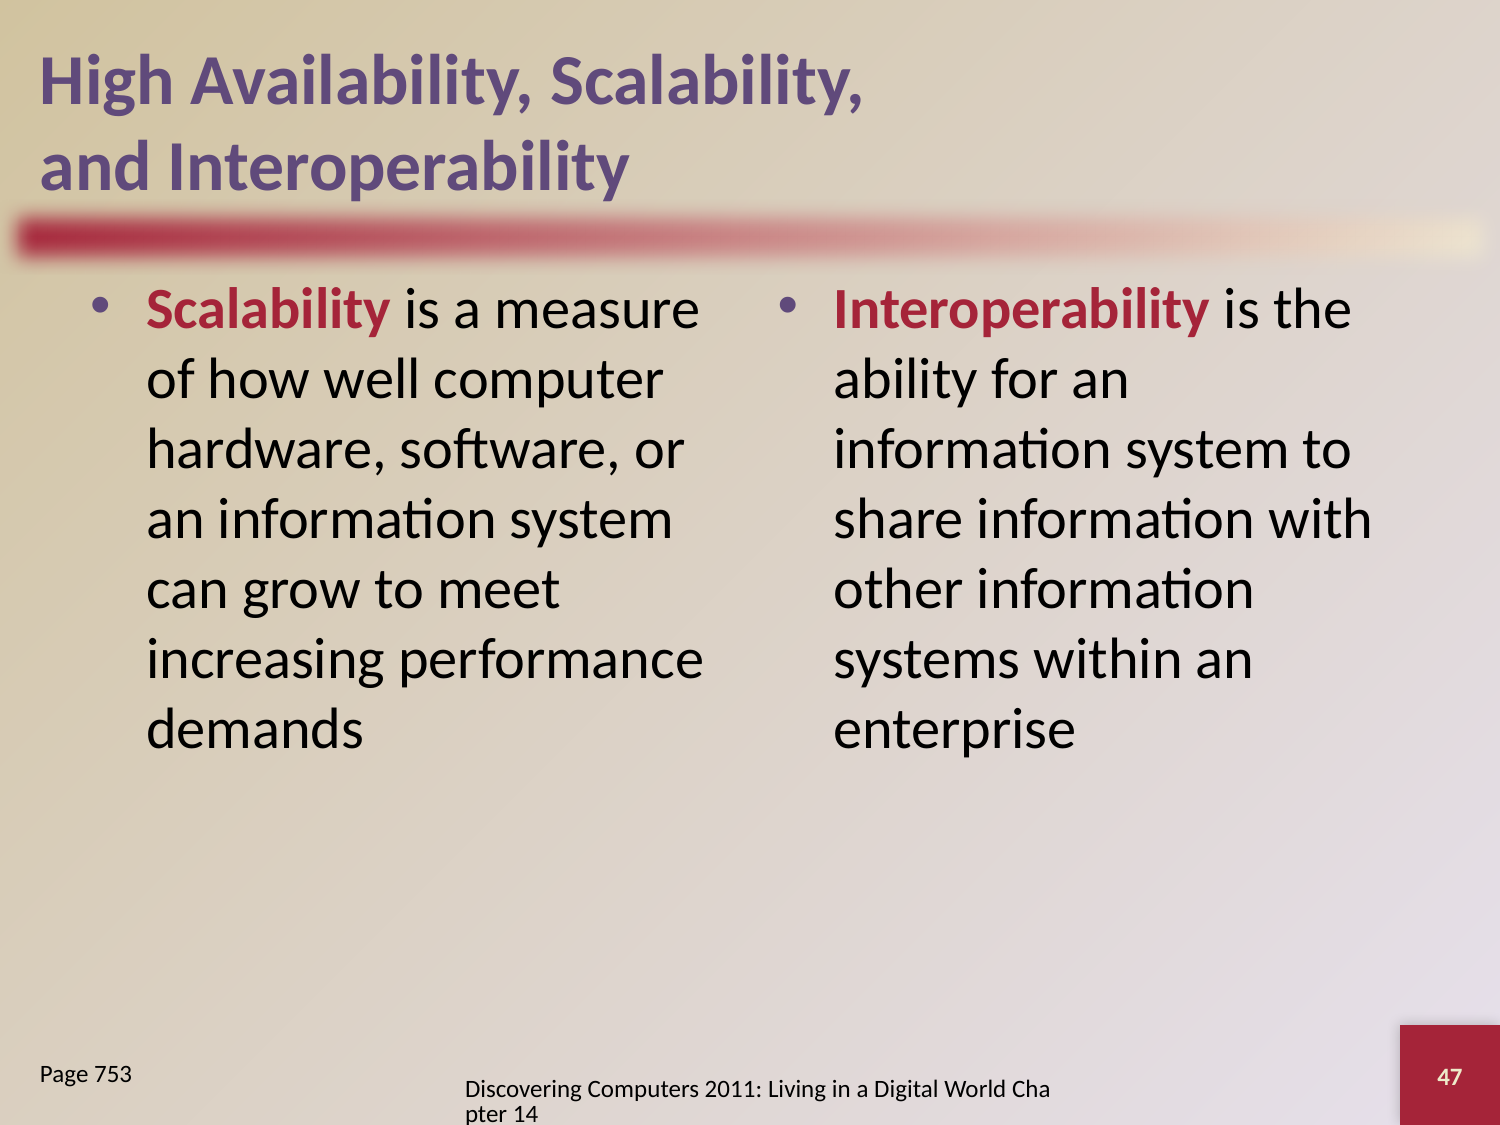

# High Availability, Scalability, and Interoperability
Scalability is a measure of how well computer hardware, software, or an information system can grow to meet increasing performance demands
Interoperability is the ability for an information system to share information with other information systems within an enterprise
47
Page 753
Discovering Computers 2011: Living in a Digital World Chapter 14